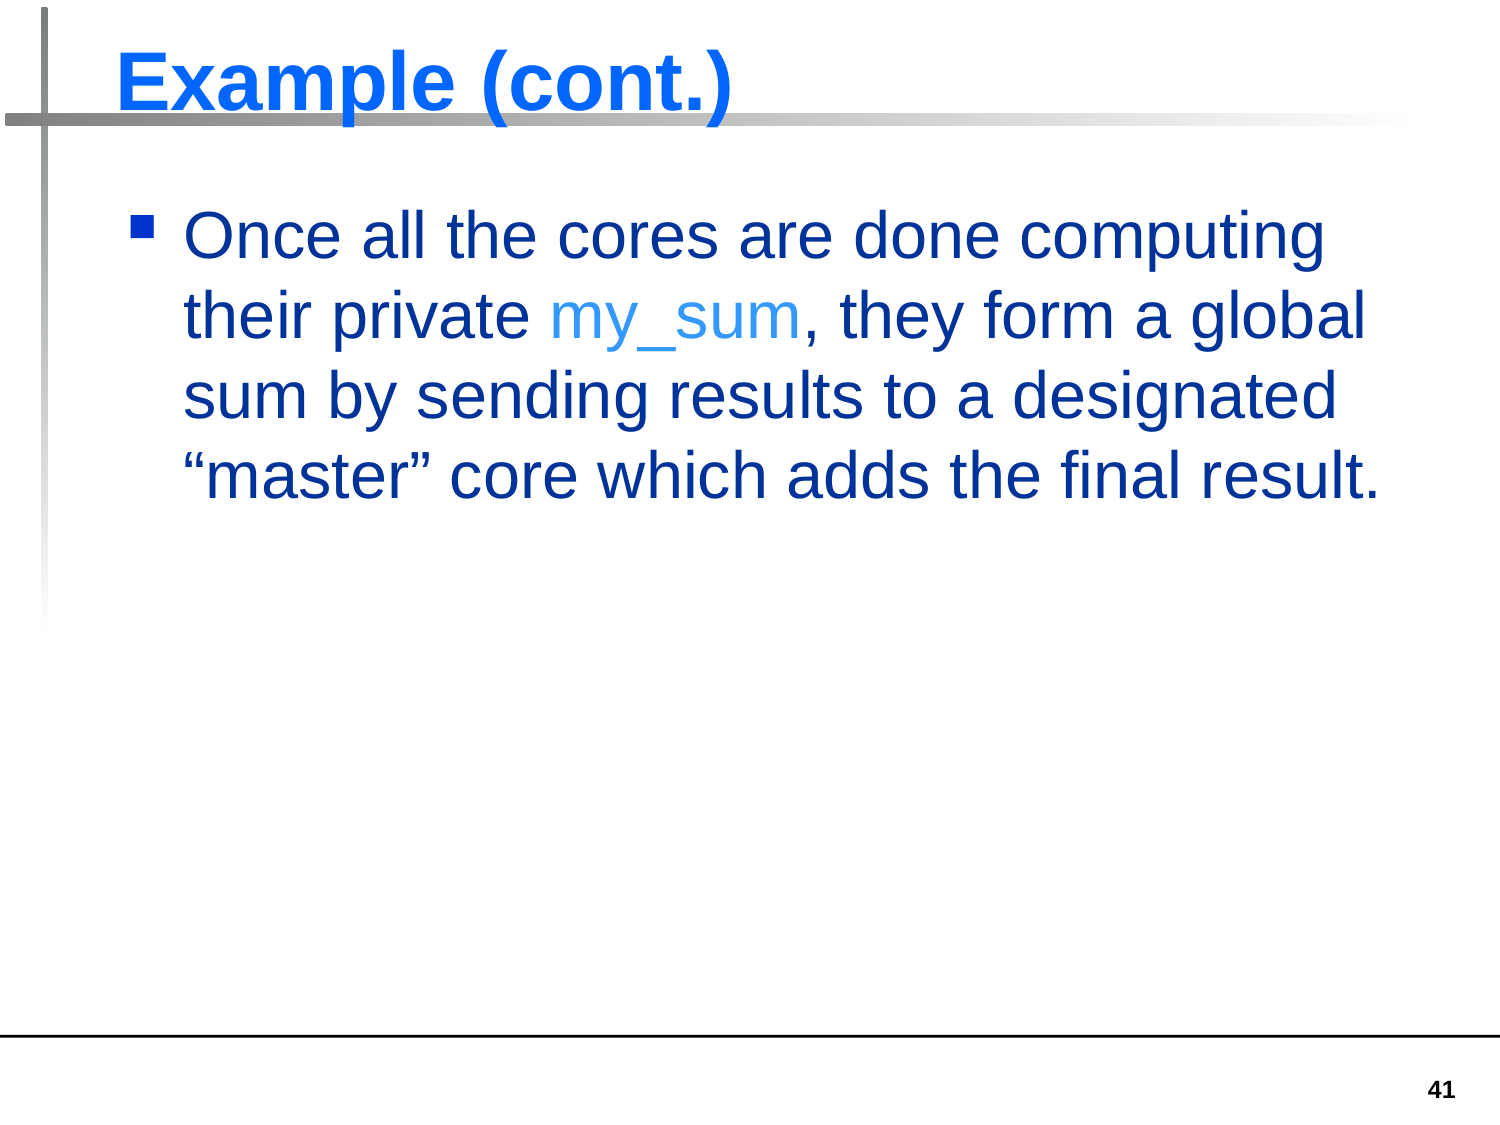

# Example (cont.)
Once all the cores are done computing their private my_sum, they form a global sum by sending results to a designated “master” core which adds the final result.